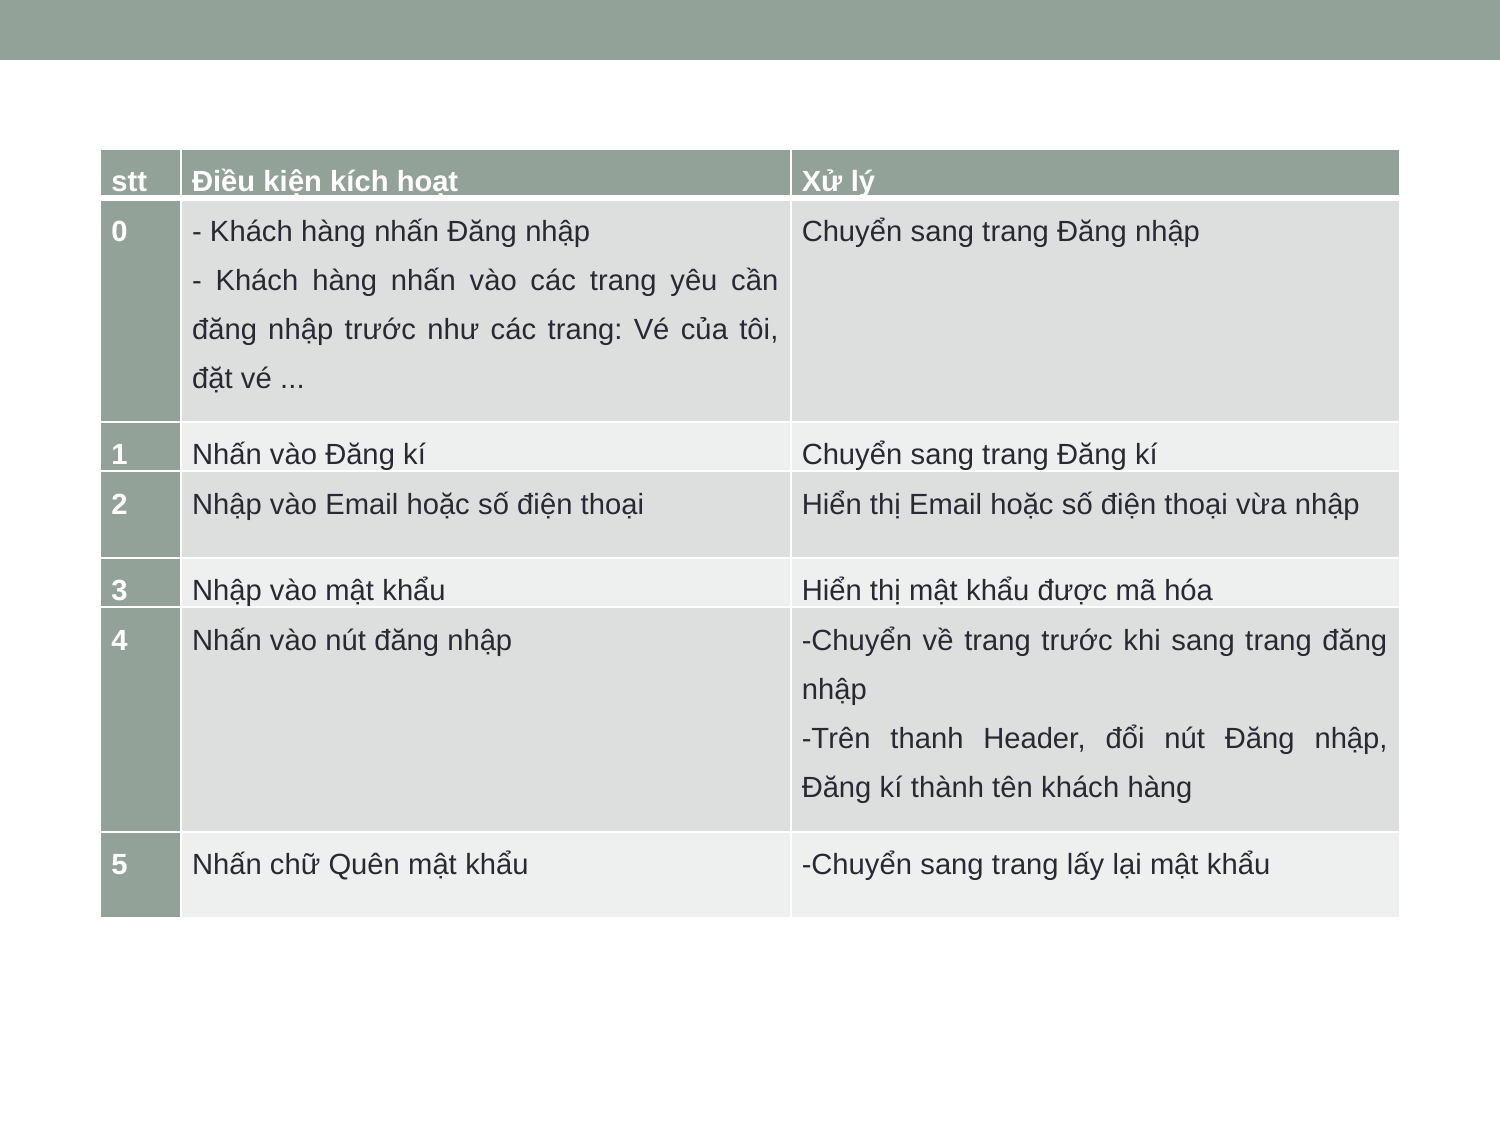

| stt | Điều kiện kích hoạt | Xử lý |
| --- | --- | --- |
| 0 | - Khách hàng nhấn Đăng nhập - Khách hàng nhấn vào các trang yêu cần đăng nhập trước như các trang: Vé của tôi, đặt vé ... | Chuyển sang trang Đăng nhập |
| 1 | Nhấn vào Đăng kí | Chuyển sang trang Đăng kí |
| 2 | Nhập vào Email hoặc số điện thoại | Hiển thị Email hoặc số điện thoại vừa nhập |
| 3 | Nhập vào mật khẩu | Hiển thị mật khẩu được mã hóa |
| 4 | Nhấn vào nút đăng nhập | -Chuyển về trang trước khi sang trang đăng nhập -Trên thanh Header, đổi nút Đăng nhập, Đăng kí thành tên khách hàng |
| 5 | Nhấn chữ Quên mật khẩu | -Chuyển sang trang lấy lại mật khẩu |